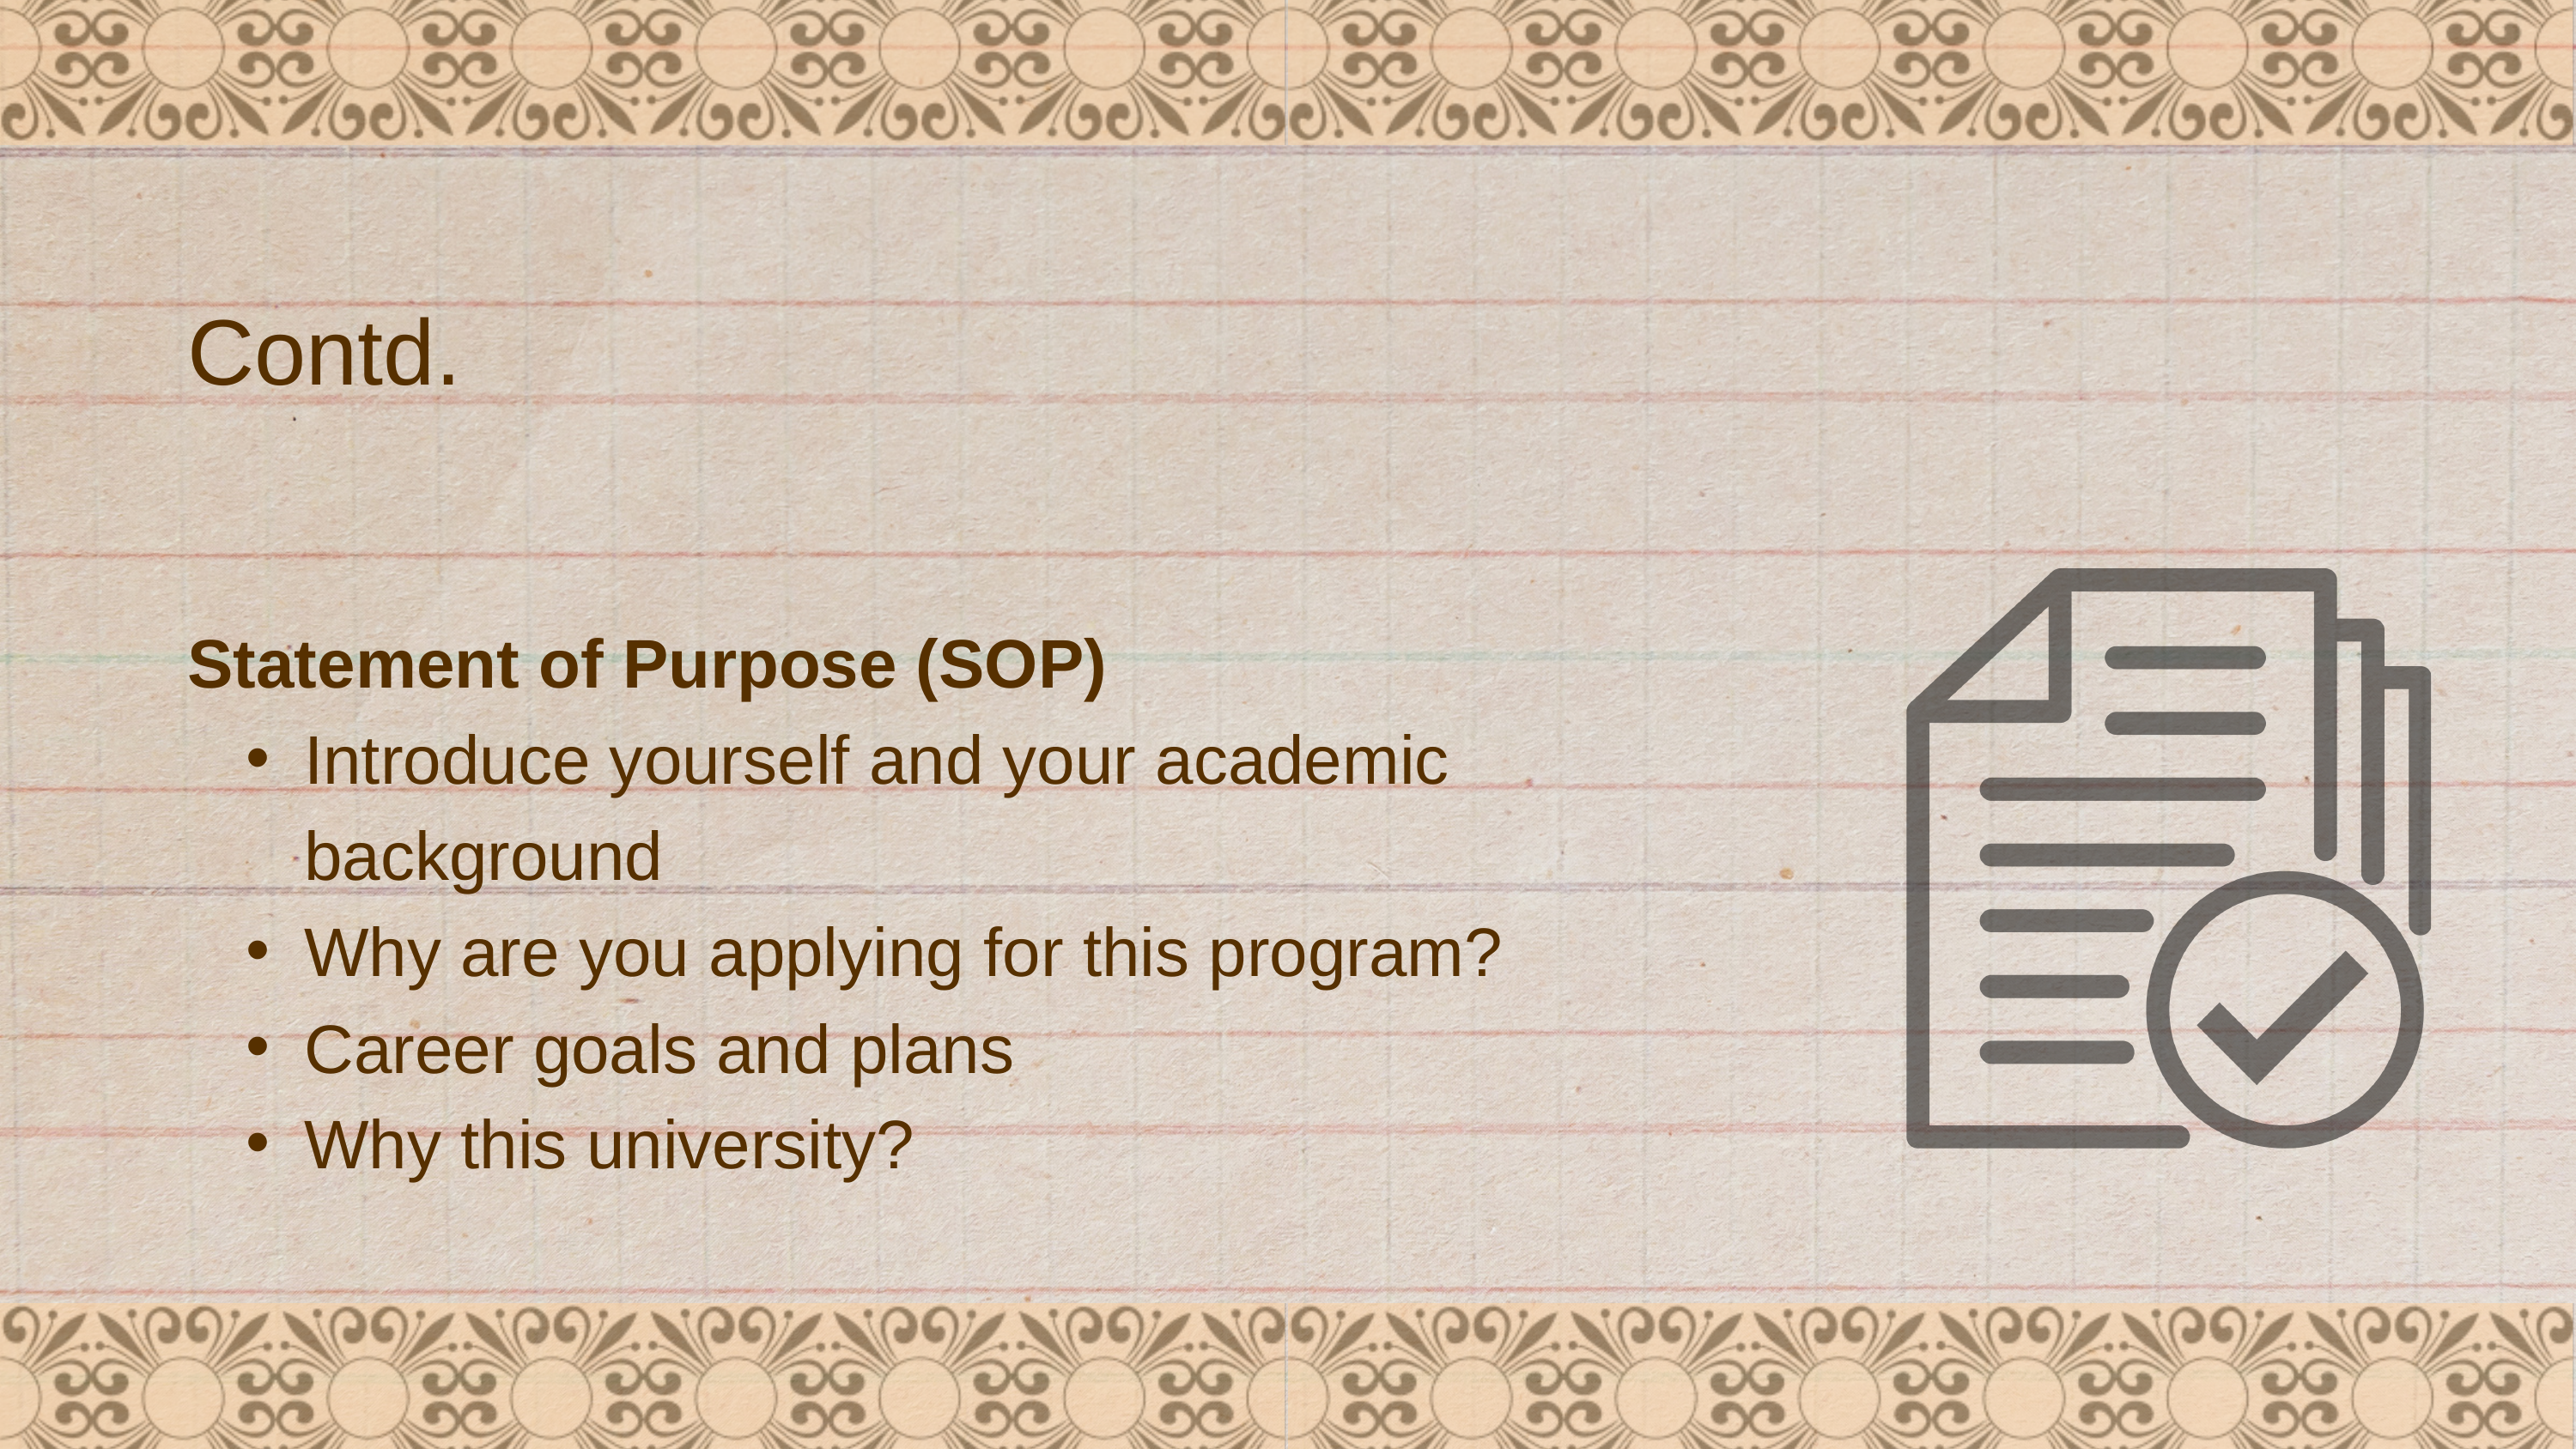

Contd.

Statement of Purpose (SOP)
Introduce yourself and your academic background
Why are you applying for this program?
Career goals and plans
Why this university?